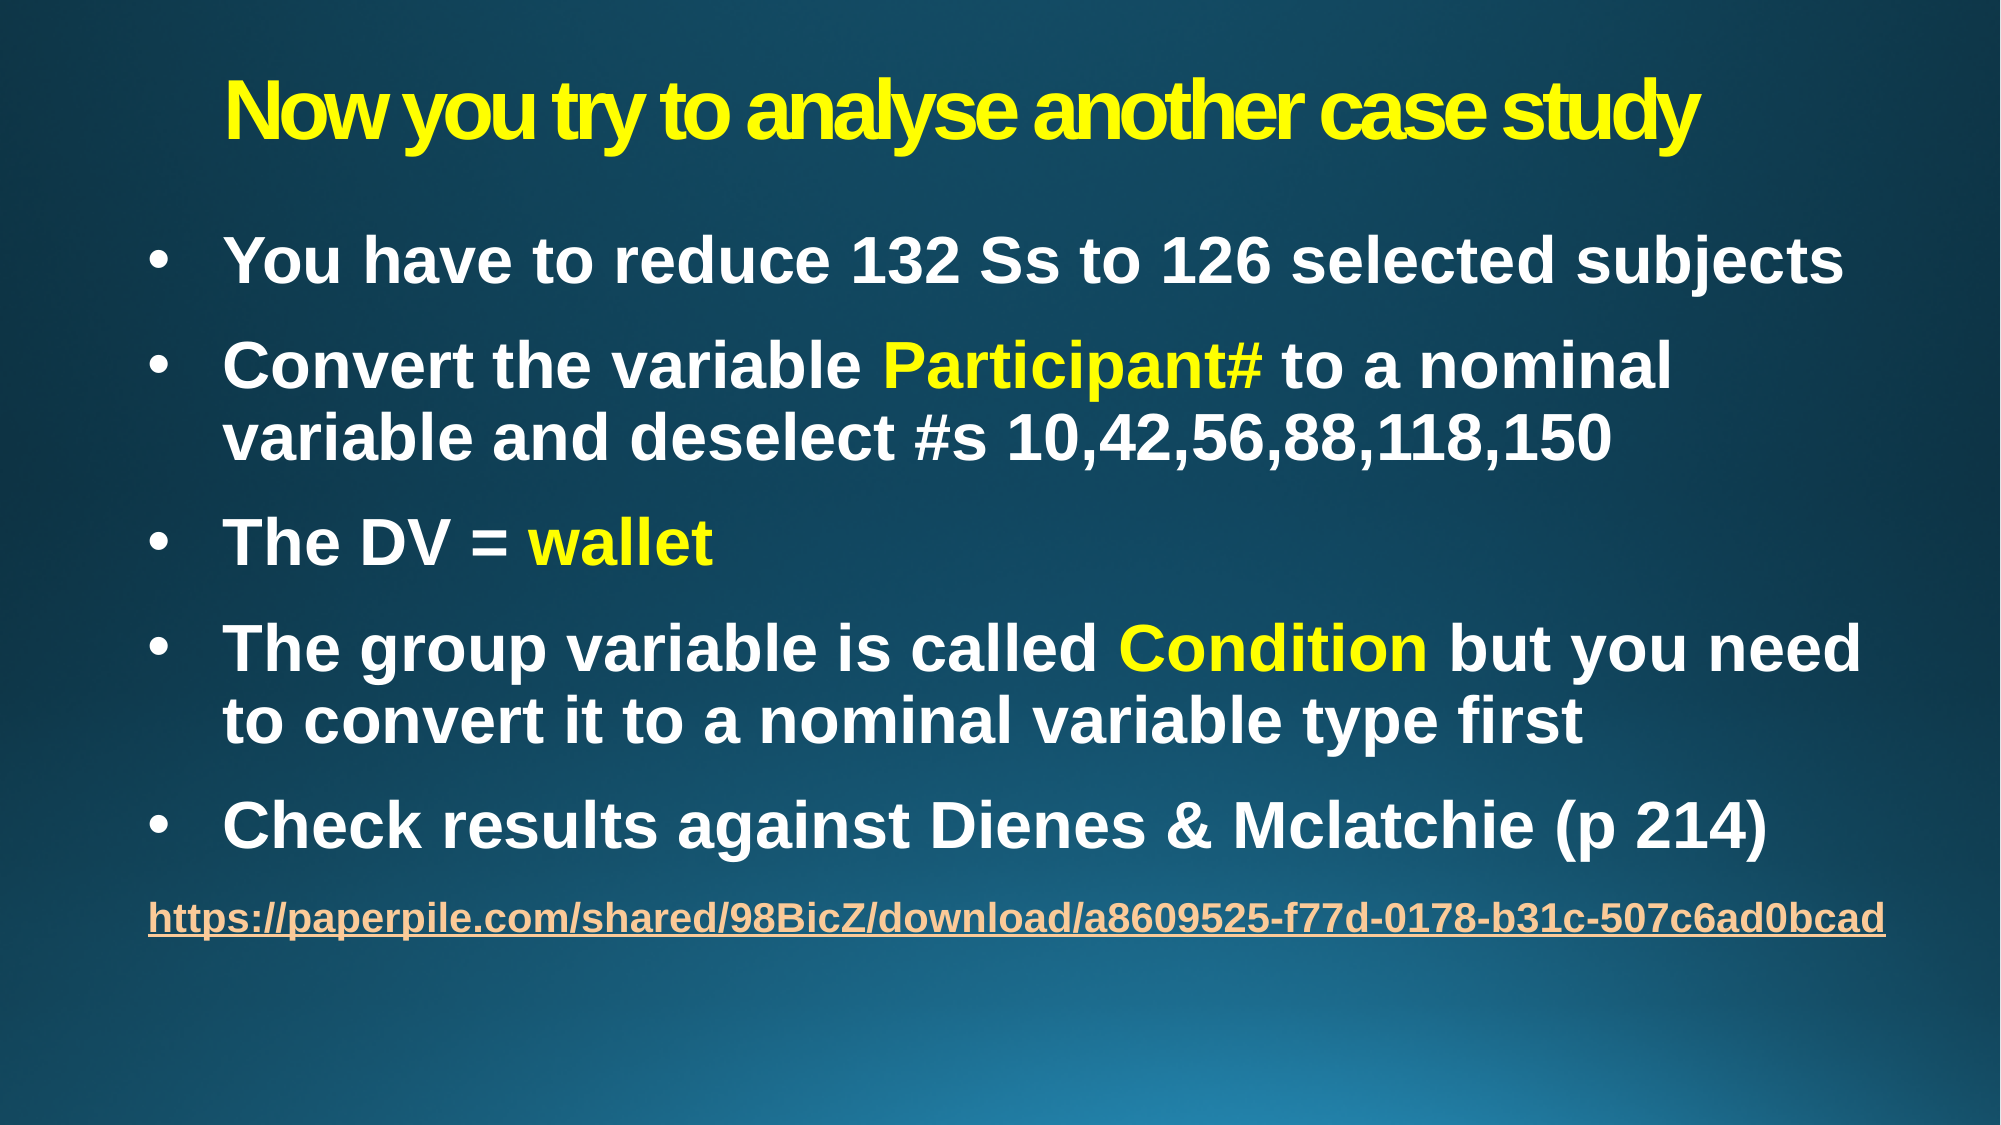

# Now you try to analyse another case study
You have to reduce 132 Ss to 126 selected subjects
Convert the variable Participant# to a nominal variable and deselect #s 10,42,56,88,118,150
The DV = wallet
The group variable is called Condition but you need to convert it to a nominal variable type first
Check results against Dienes & Mclatchie (p 214)
https://paperpile.com/shared/98BicZ/download/a8609525-f77d-0178-b31c-507c6ad0bcad